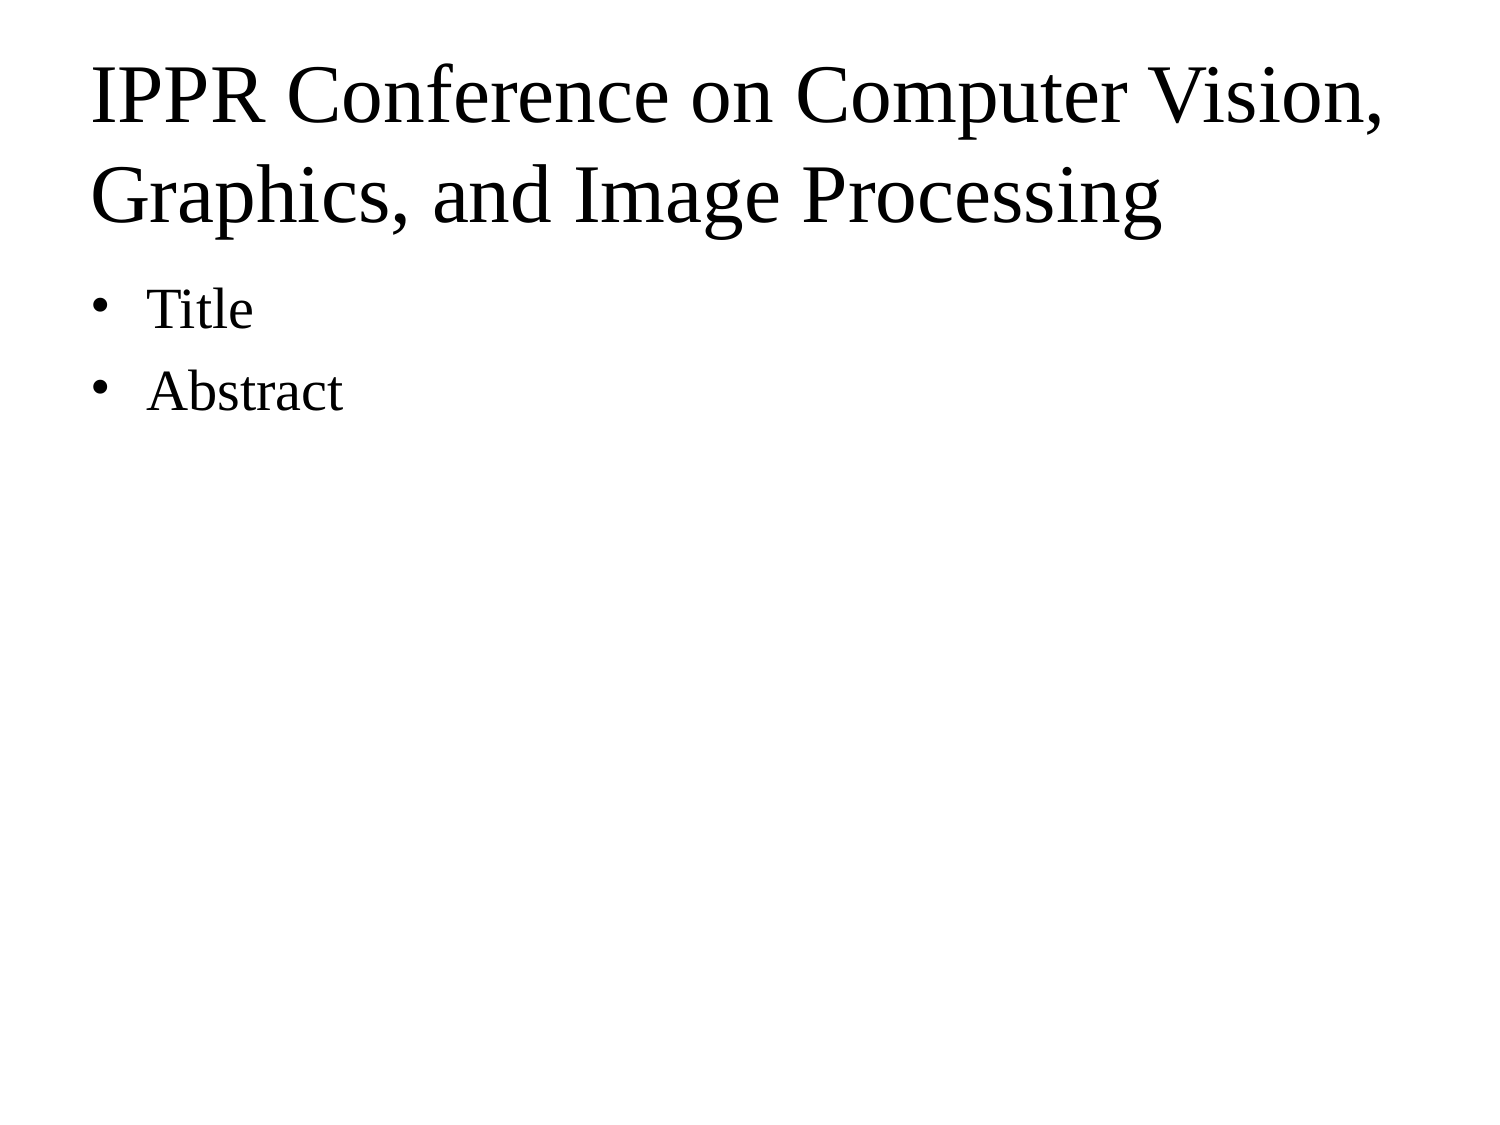

# IPPR Conference on Computer Vision, Graphics, and Image Processing
Title
Abstract